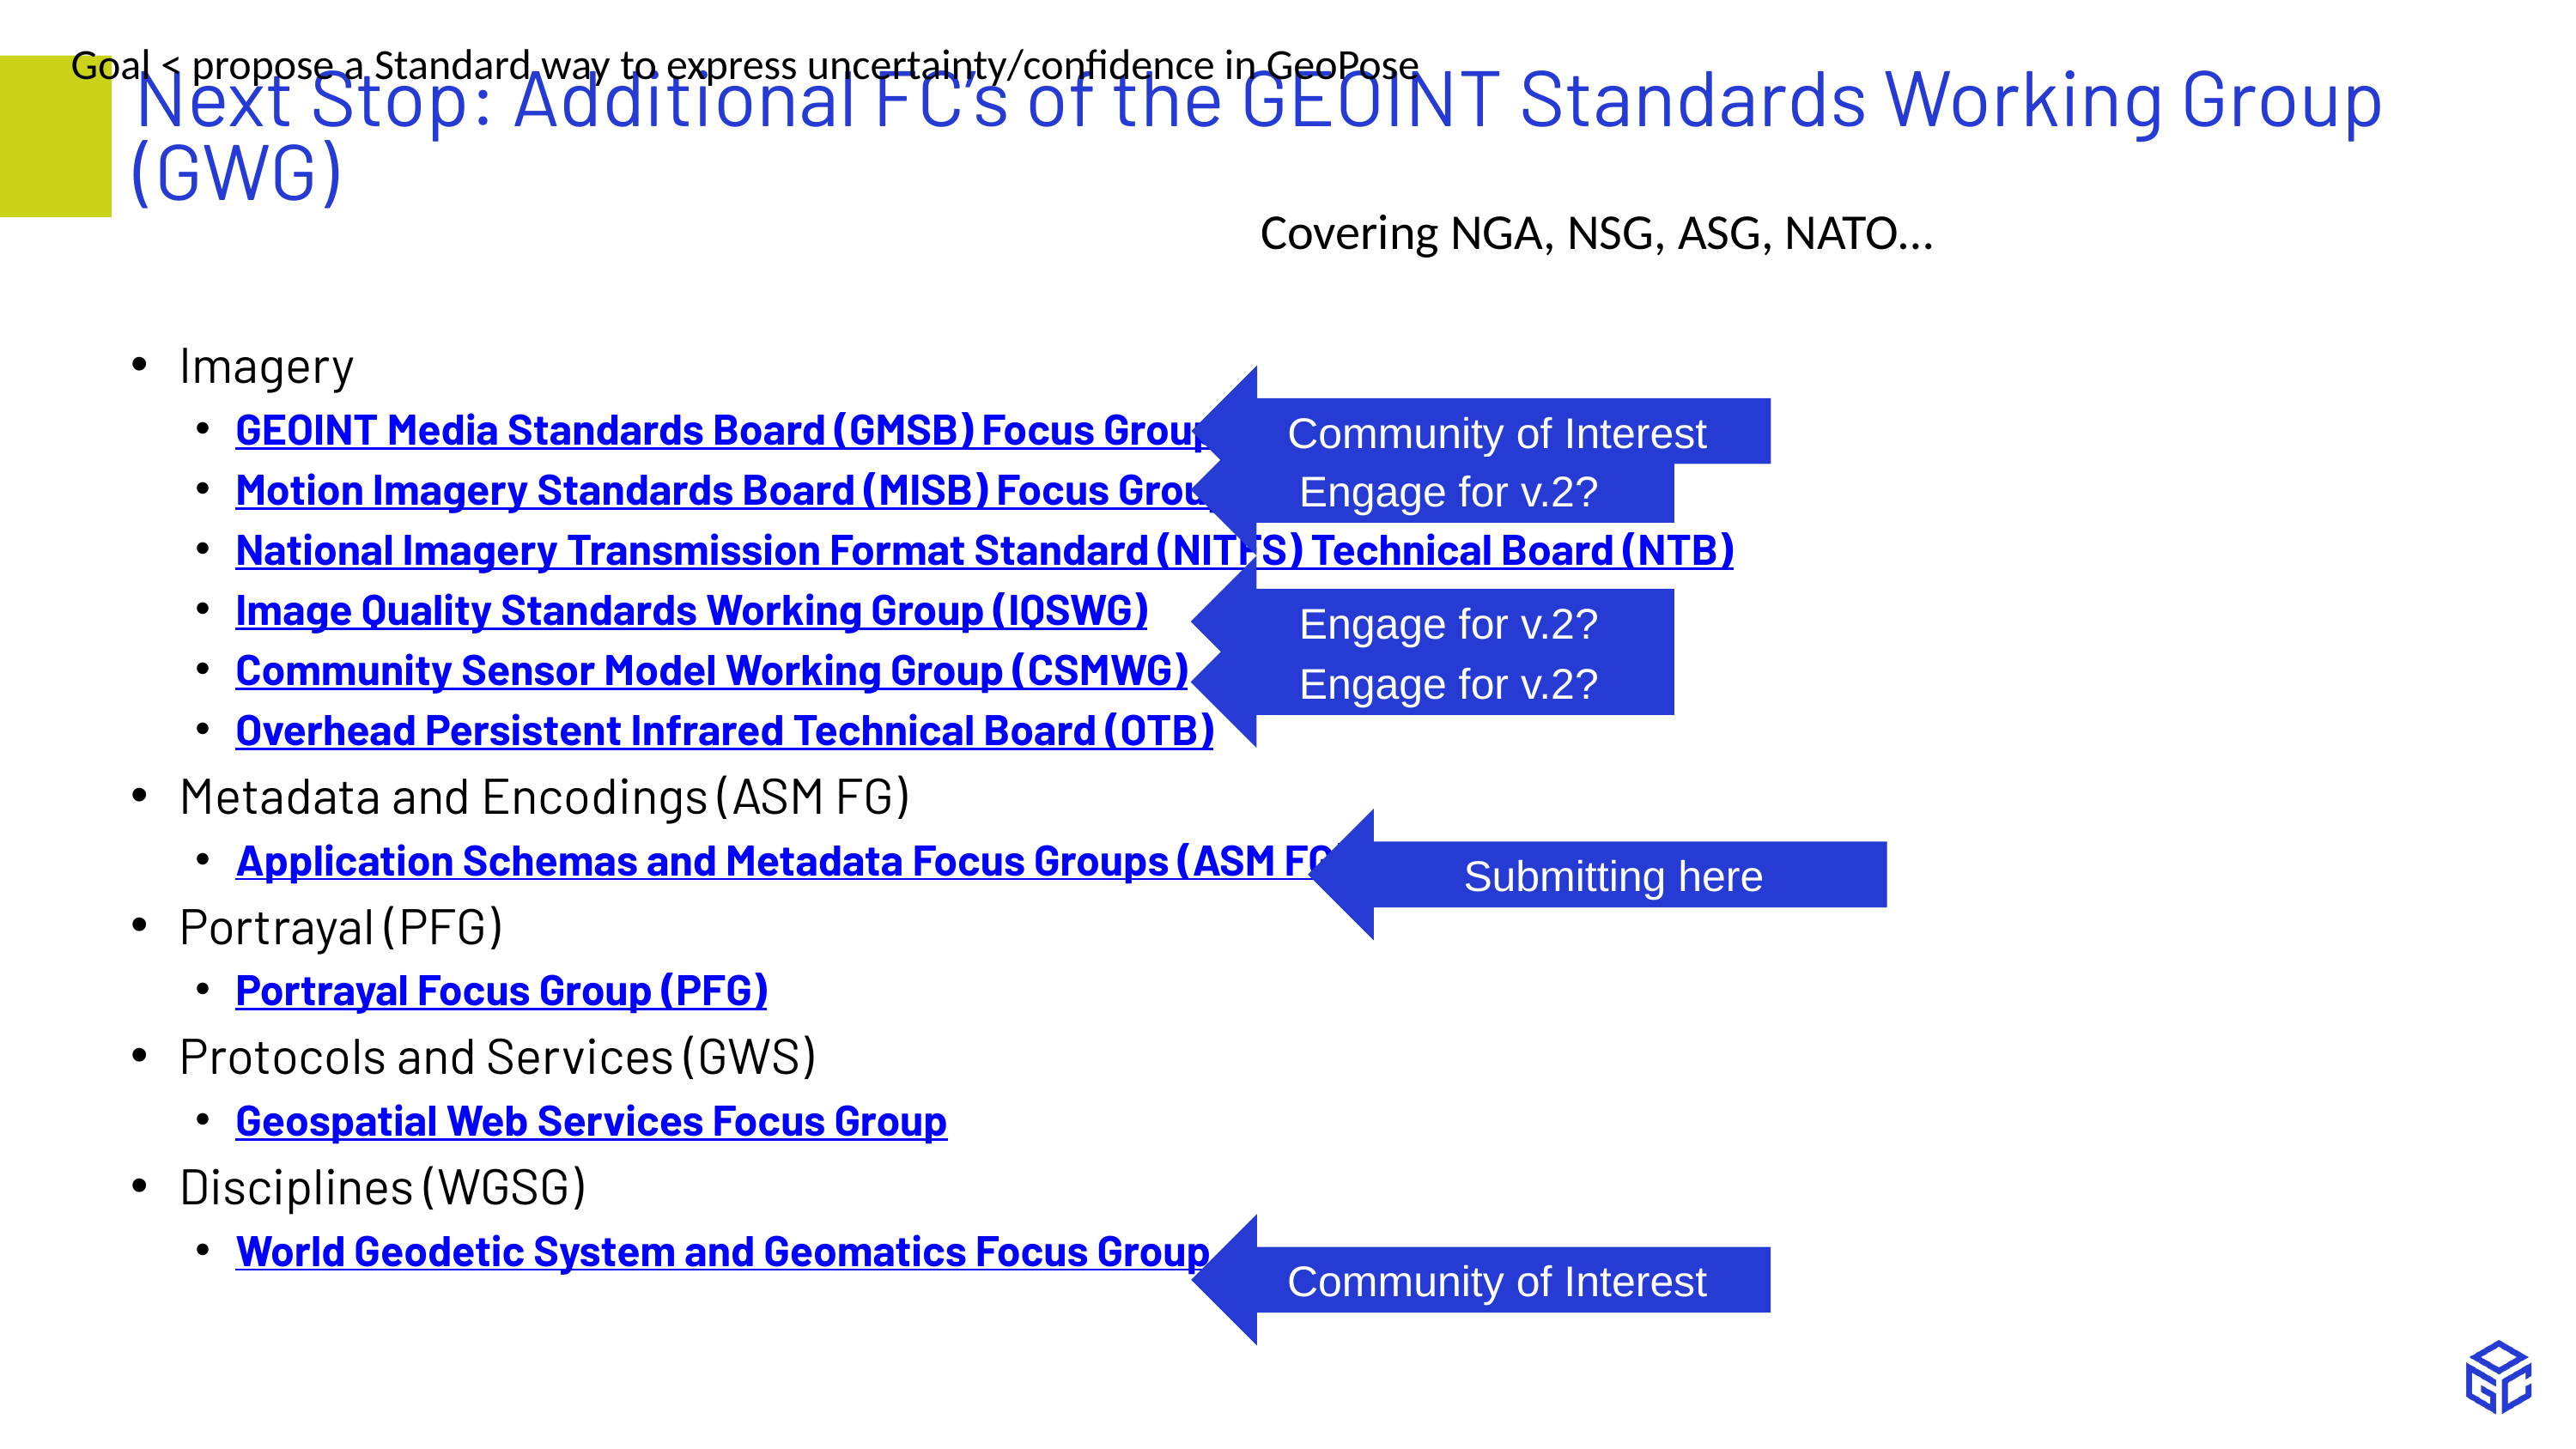

Goal < propose a Standard way to express uncertainty/confidence in GeoPose
# Next Stop: Additional FC’s of the GEOINT Standards Working Group (GWG)
Covering NGA, NSG, ASG, NATO…
Imagery
GEOINT Media Standards Board (GMSB) Focus Group
Motion Imagery Standards Board (MISB) Focus Group
National Imagery Transmission Format Standard (NITFS) Technical Board (NTB)
Image Quality Standards Working Group (IQSWG)
Community Sensor Model Working Group (CSMWG)
Overhead Persistent Infrared Technical Board (OTB)
Metadata and Encodings (ASM FG)
Application Schemas and Metadata Focus Groups (ASM FG)
Portrayal (PFG)
Portrayal Focus Group (PFG)
Protocols and Services (GWS)
Geospatial Web Services Focus Group
Disciplines (WGSG)
World Geodetic System and Geomatics Focus Group
Community of Interest
Engage for v.2?
Engage for v.2?
Engage for v.2?
Submitting here
Community of Interest